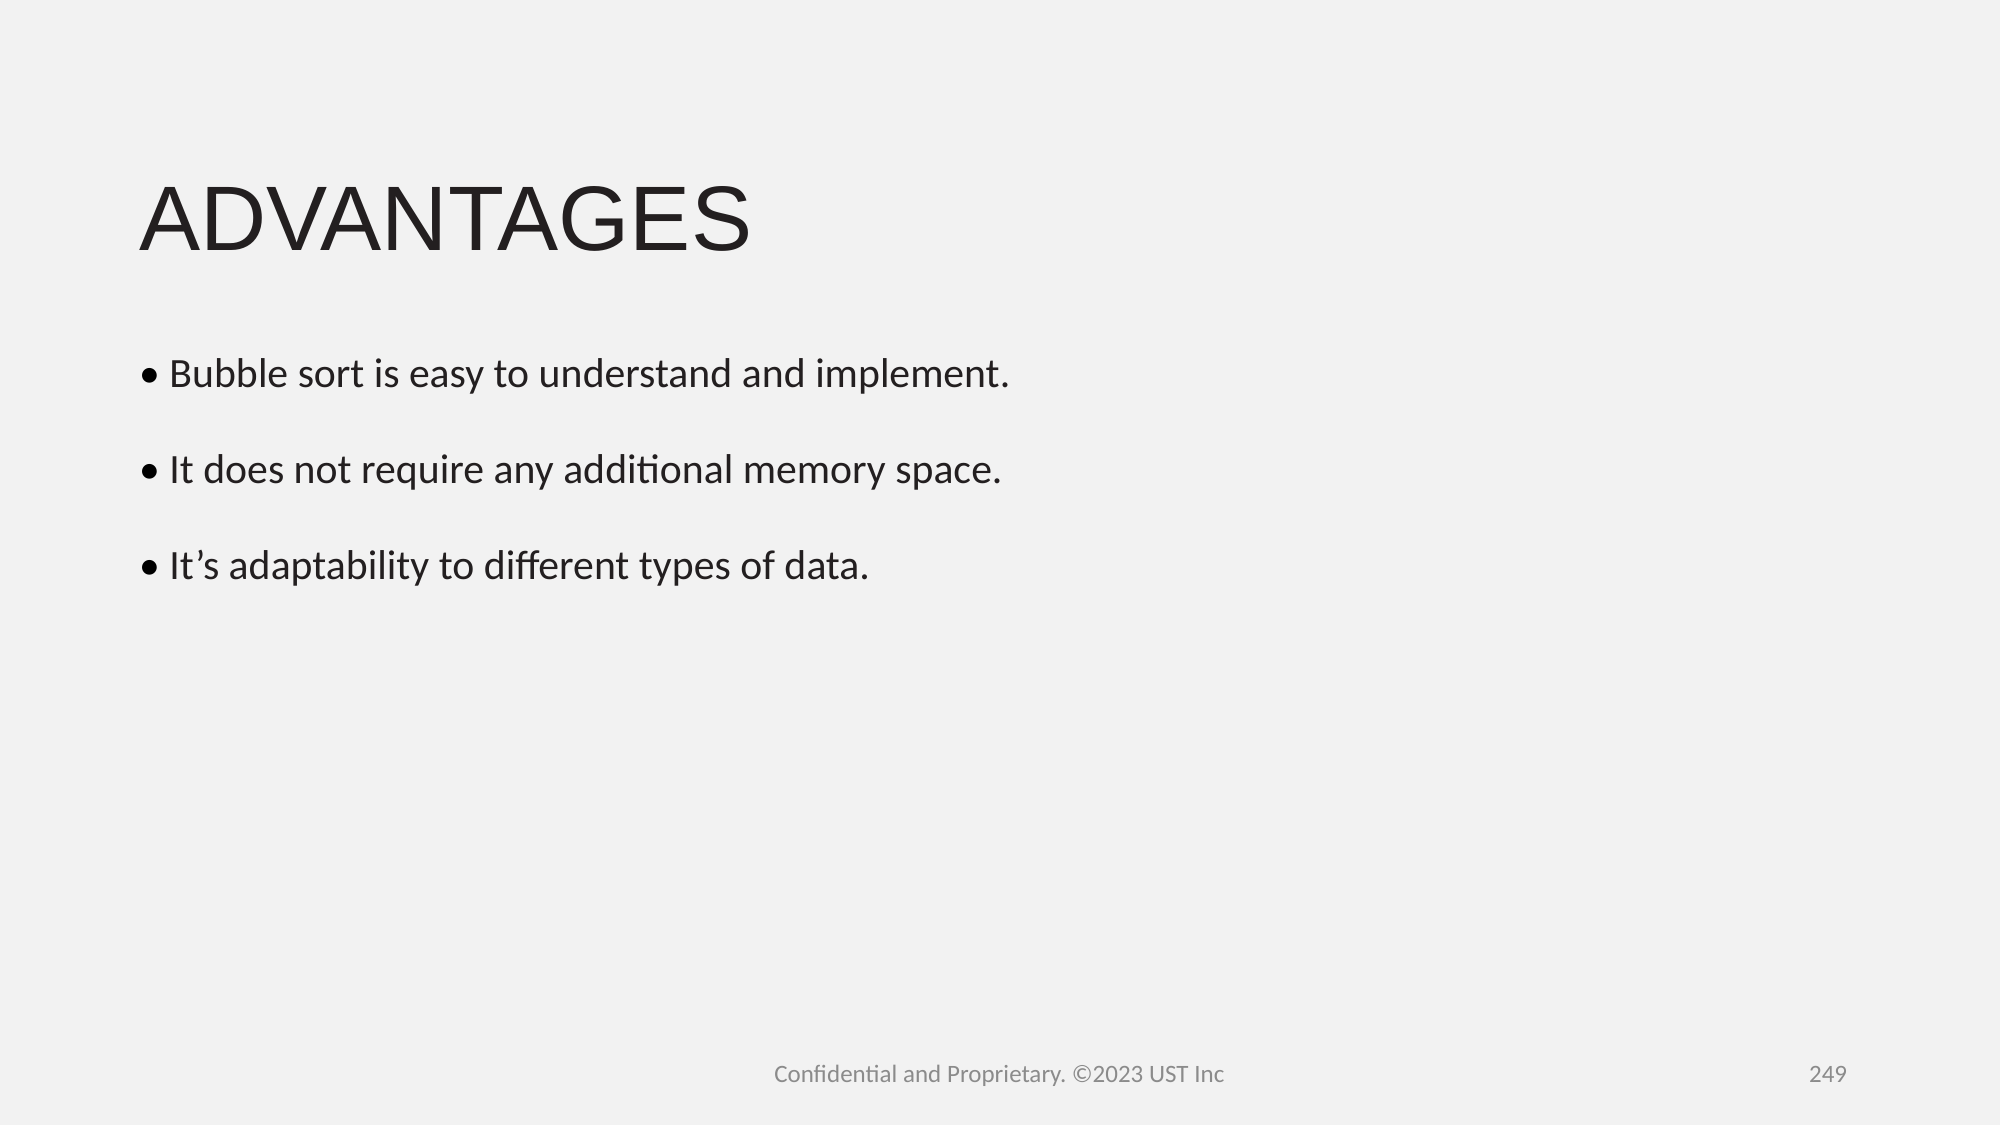

# ADVANTAGES
• Bubble sort is easy to understand and implement.
• It does not require any additional memory space.
• It’s adaptability to different types of data.

Confidential and Proprietary. ©2023 UST Inc
249